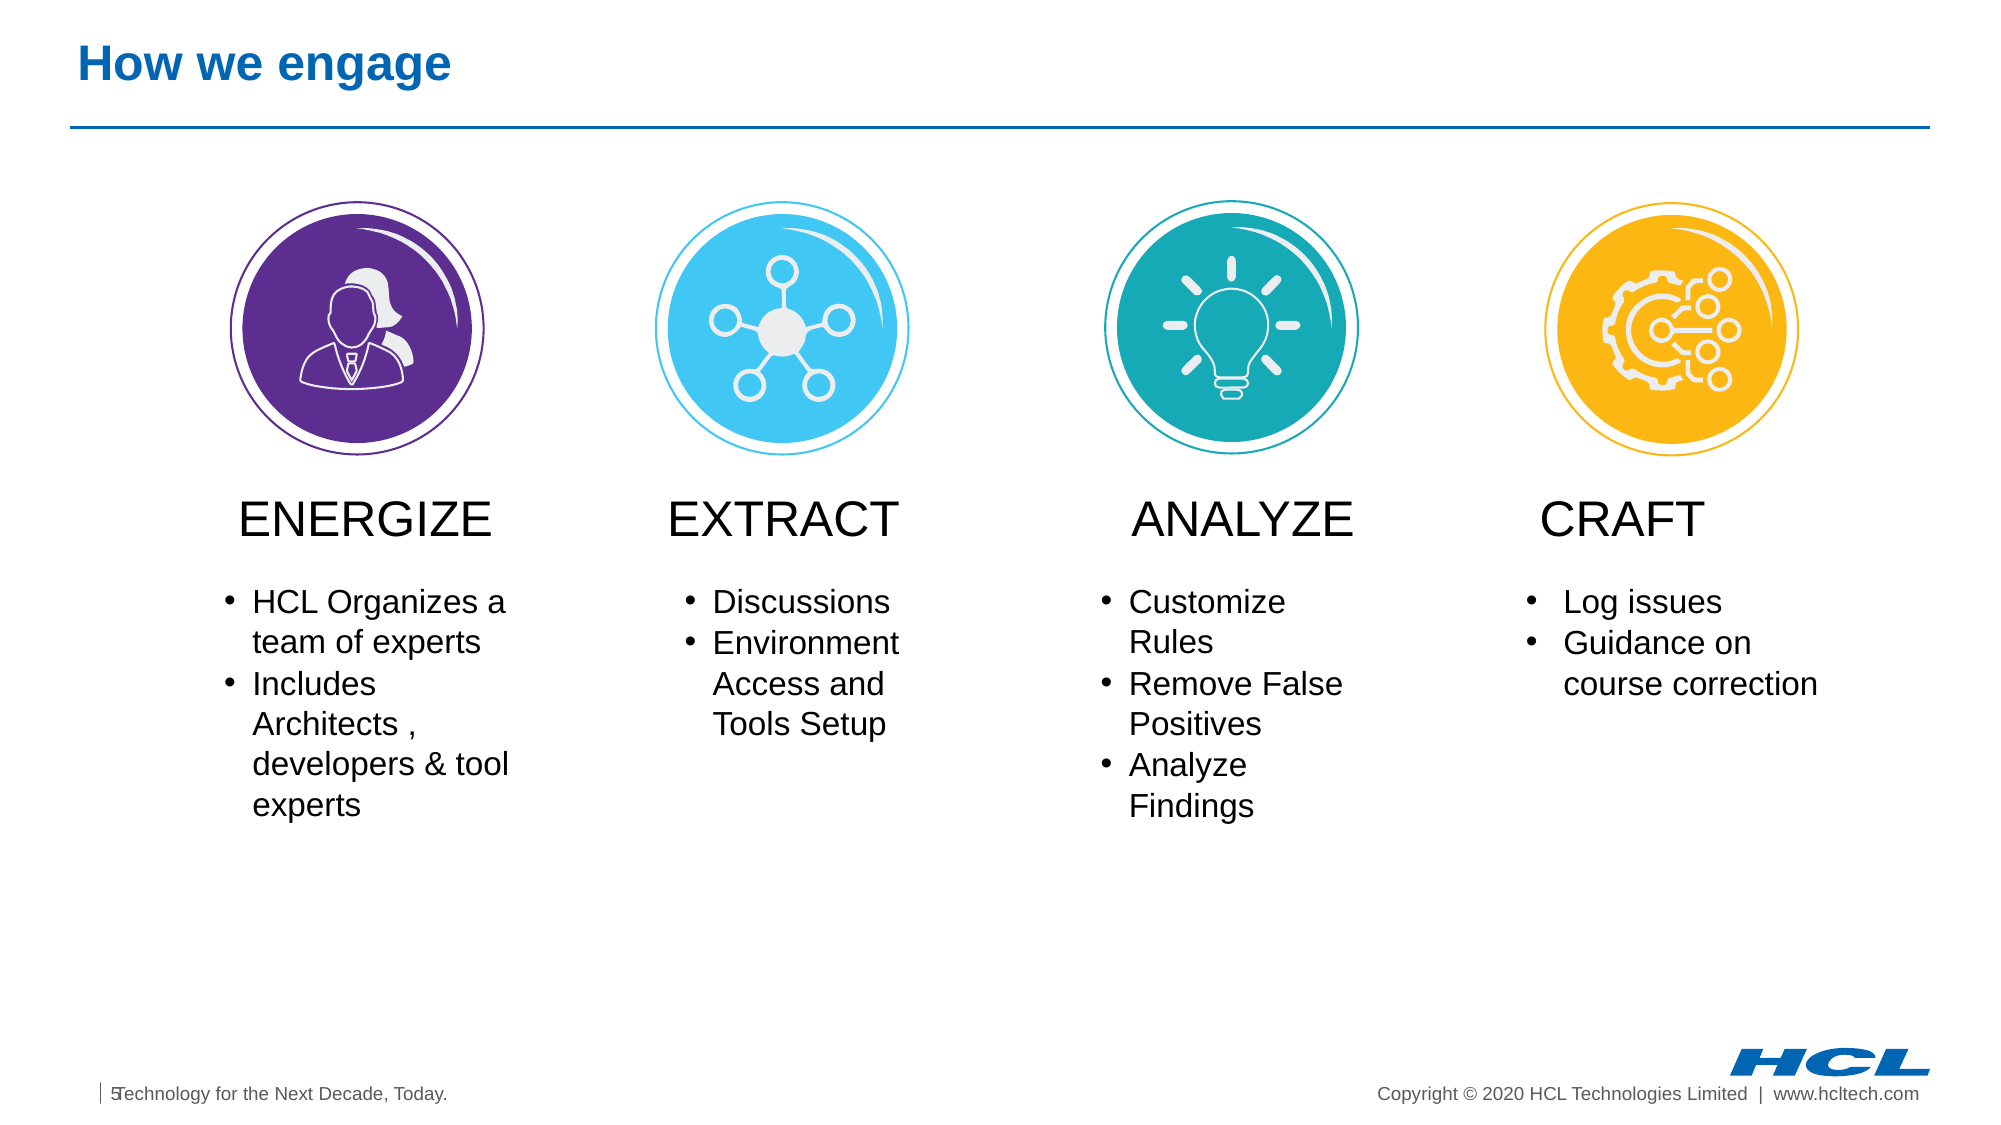

# How we engage

ENERGIZE
EXTRACT
ANALYZE
CRAFT
HCL Organizes a team of experts
Includes Architects , developers & tool experts
Discussions
Environment Access and Tools Setup
Customize Rules
Remove False Positives
Analyze Findings
Log issues
Guidance on course correction